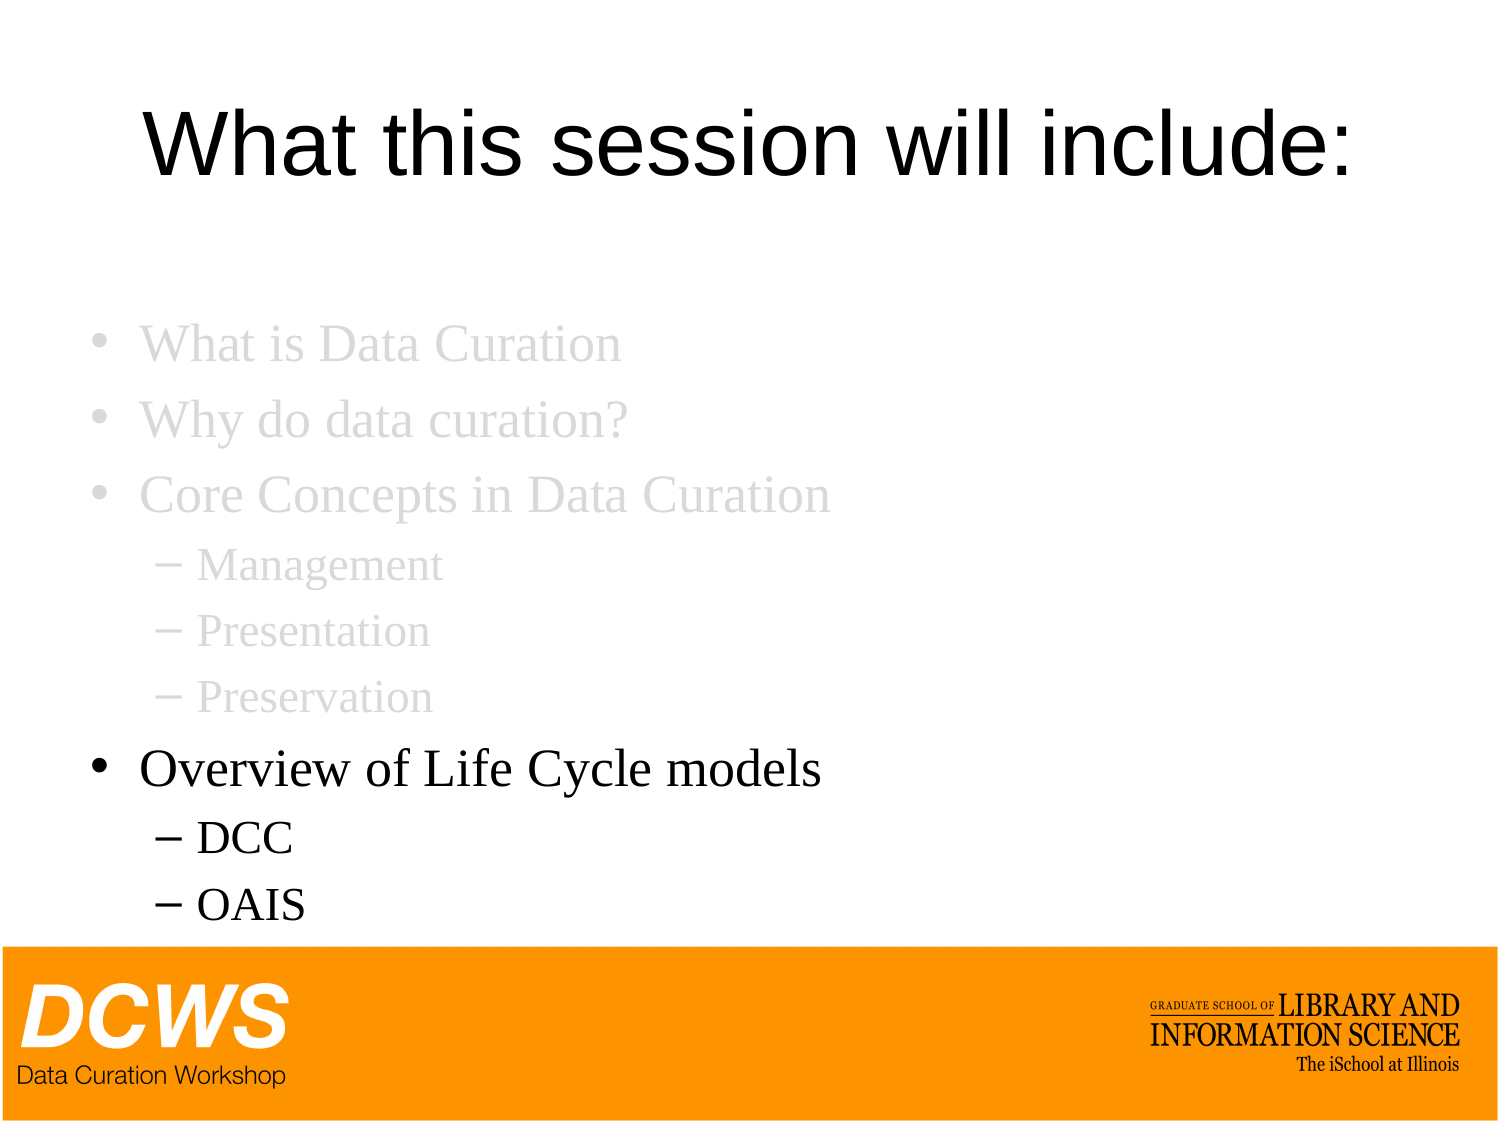

# What this session will include:
What is Data Curation
Why do data curation?
Core Concepts in Data Curation
Management
Presentation
Preservation
Overview of Life Cycle models
DCC
OAIS